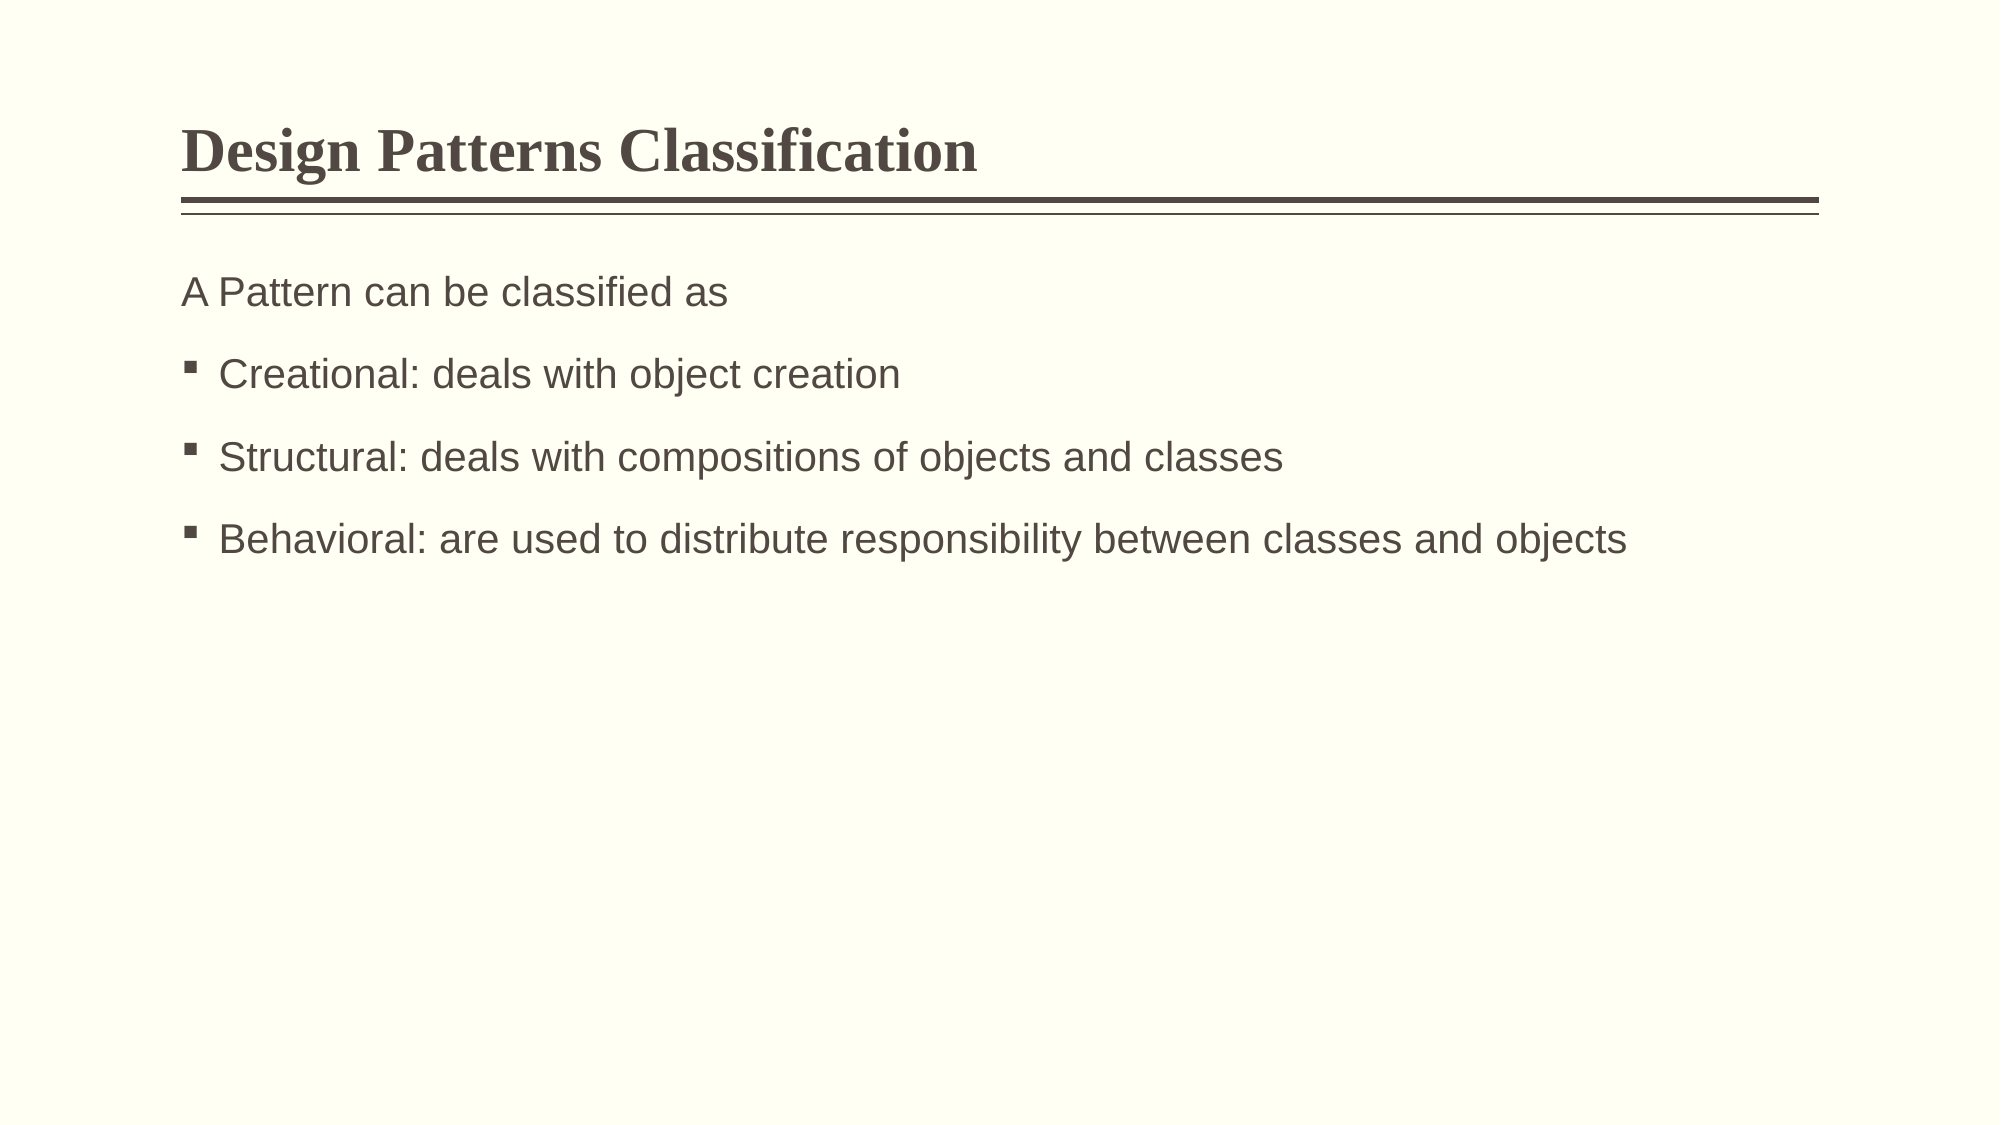

# Design Patterns Classification
A Pattern can be classified as
Creational: deals with object creation
Structural: deals with compositions of objects and classes
Behavioral: are used to distribute responsibility between classes and objects